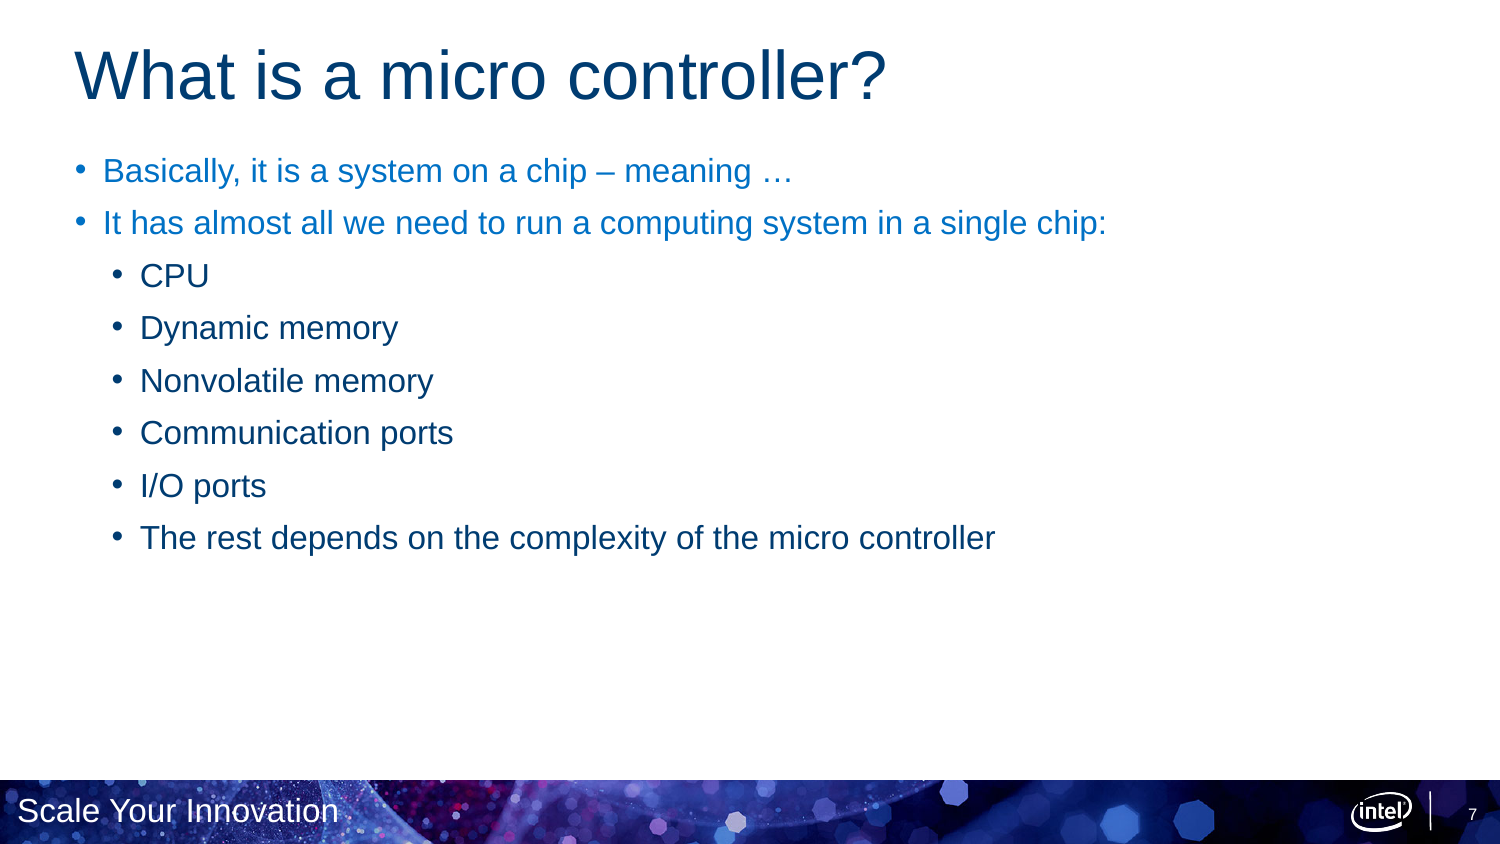

# What is a micro controller?
Basically, it is a system on a chip – meaning …
It has almost all we need to run a computing system in a single chip:
CPU
Dynamic memory
Nonvolatile memory
Communication ports
I/O ports
The rest depends on the complexity of the micro controller
7